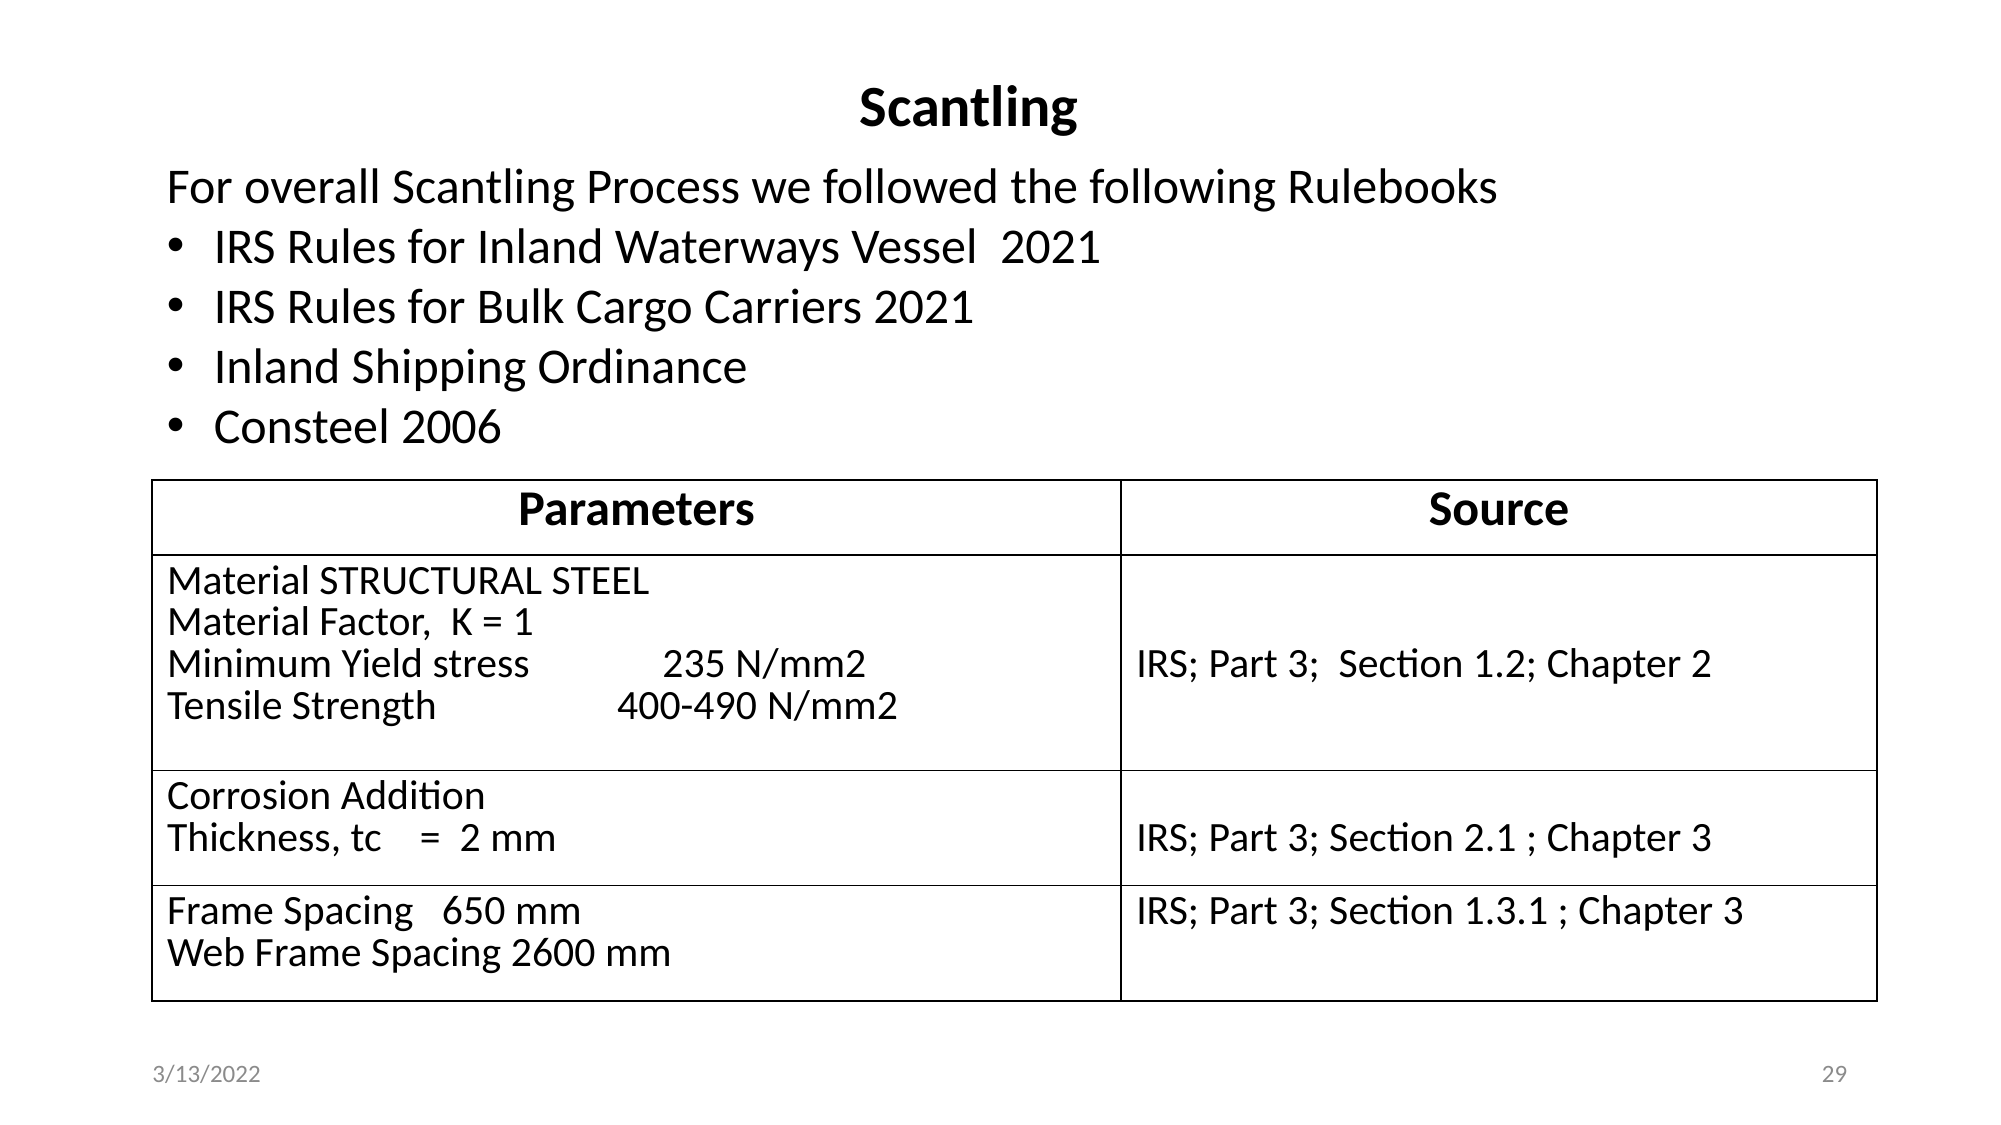

Scantling
For overall Scantling Process we followed the following Rulebooks
IRS Rules for Inland Waterways Vessel  2021
IRS Rules for Bulk Cargo Carriers 2021
Inland Shipping Ordinance
Consteel 2006

| Parameters | Source |
| --- | --- |
| Material STRUCTURAL STEEL Material Factor, K = 1 Minimum Yield stress 235 N/mm2 Tensile Strength 400-490 N/mm2 | IRS; Part 3; Section 1.2; Chapter 2 |
| Corrosion Addition Thickness, tc = 2 mm | IRS; Part 3; Section 2.1 ; Chapter 3 |
| Frame Spacing 650 mm Web Frame Spacing 2600 mm | IRS; Part 3; Section 1.3.1 ; Chapter 3 |
3/13/2022
29